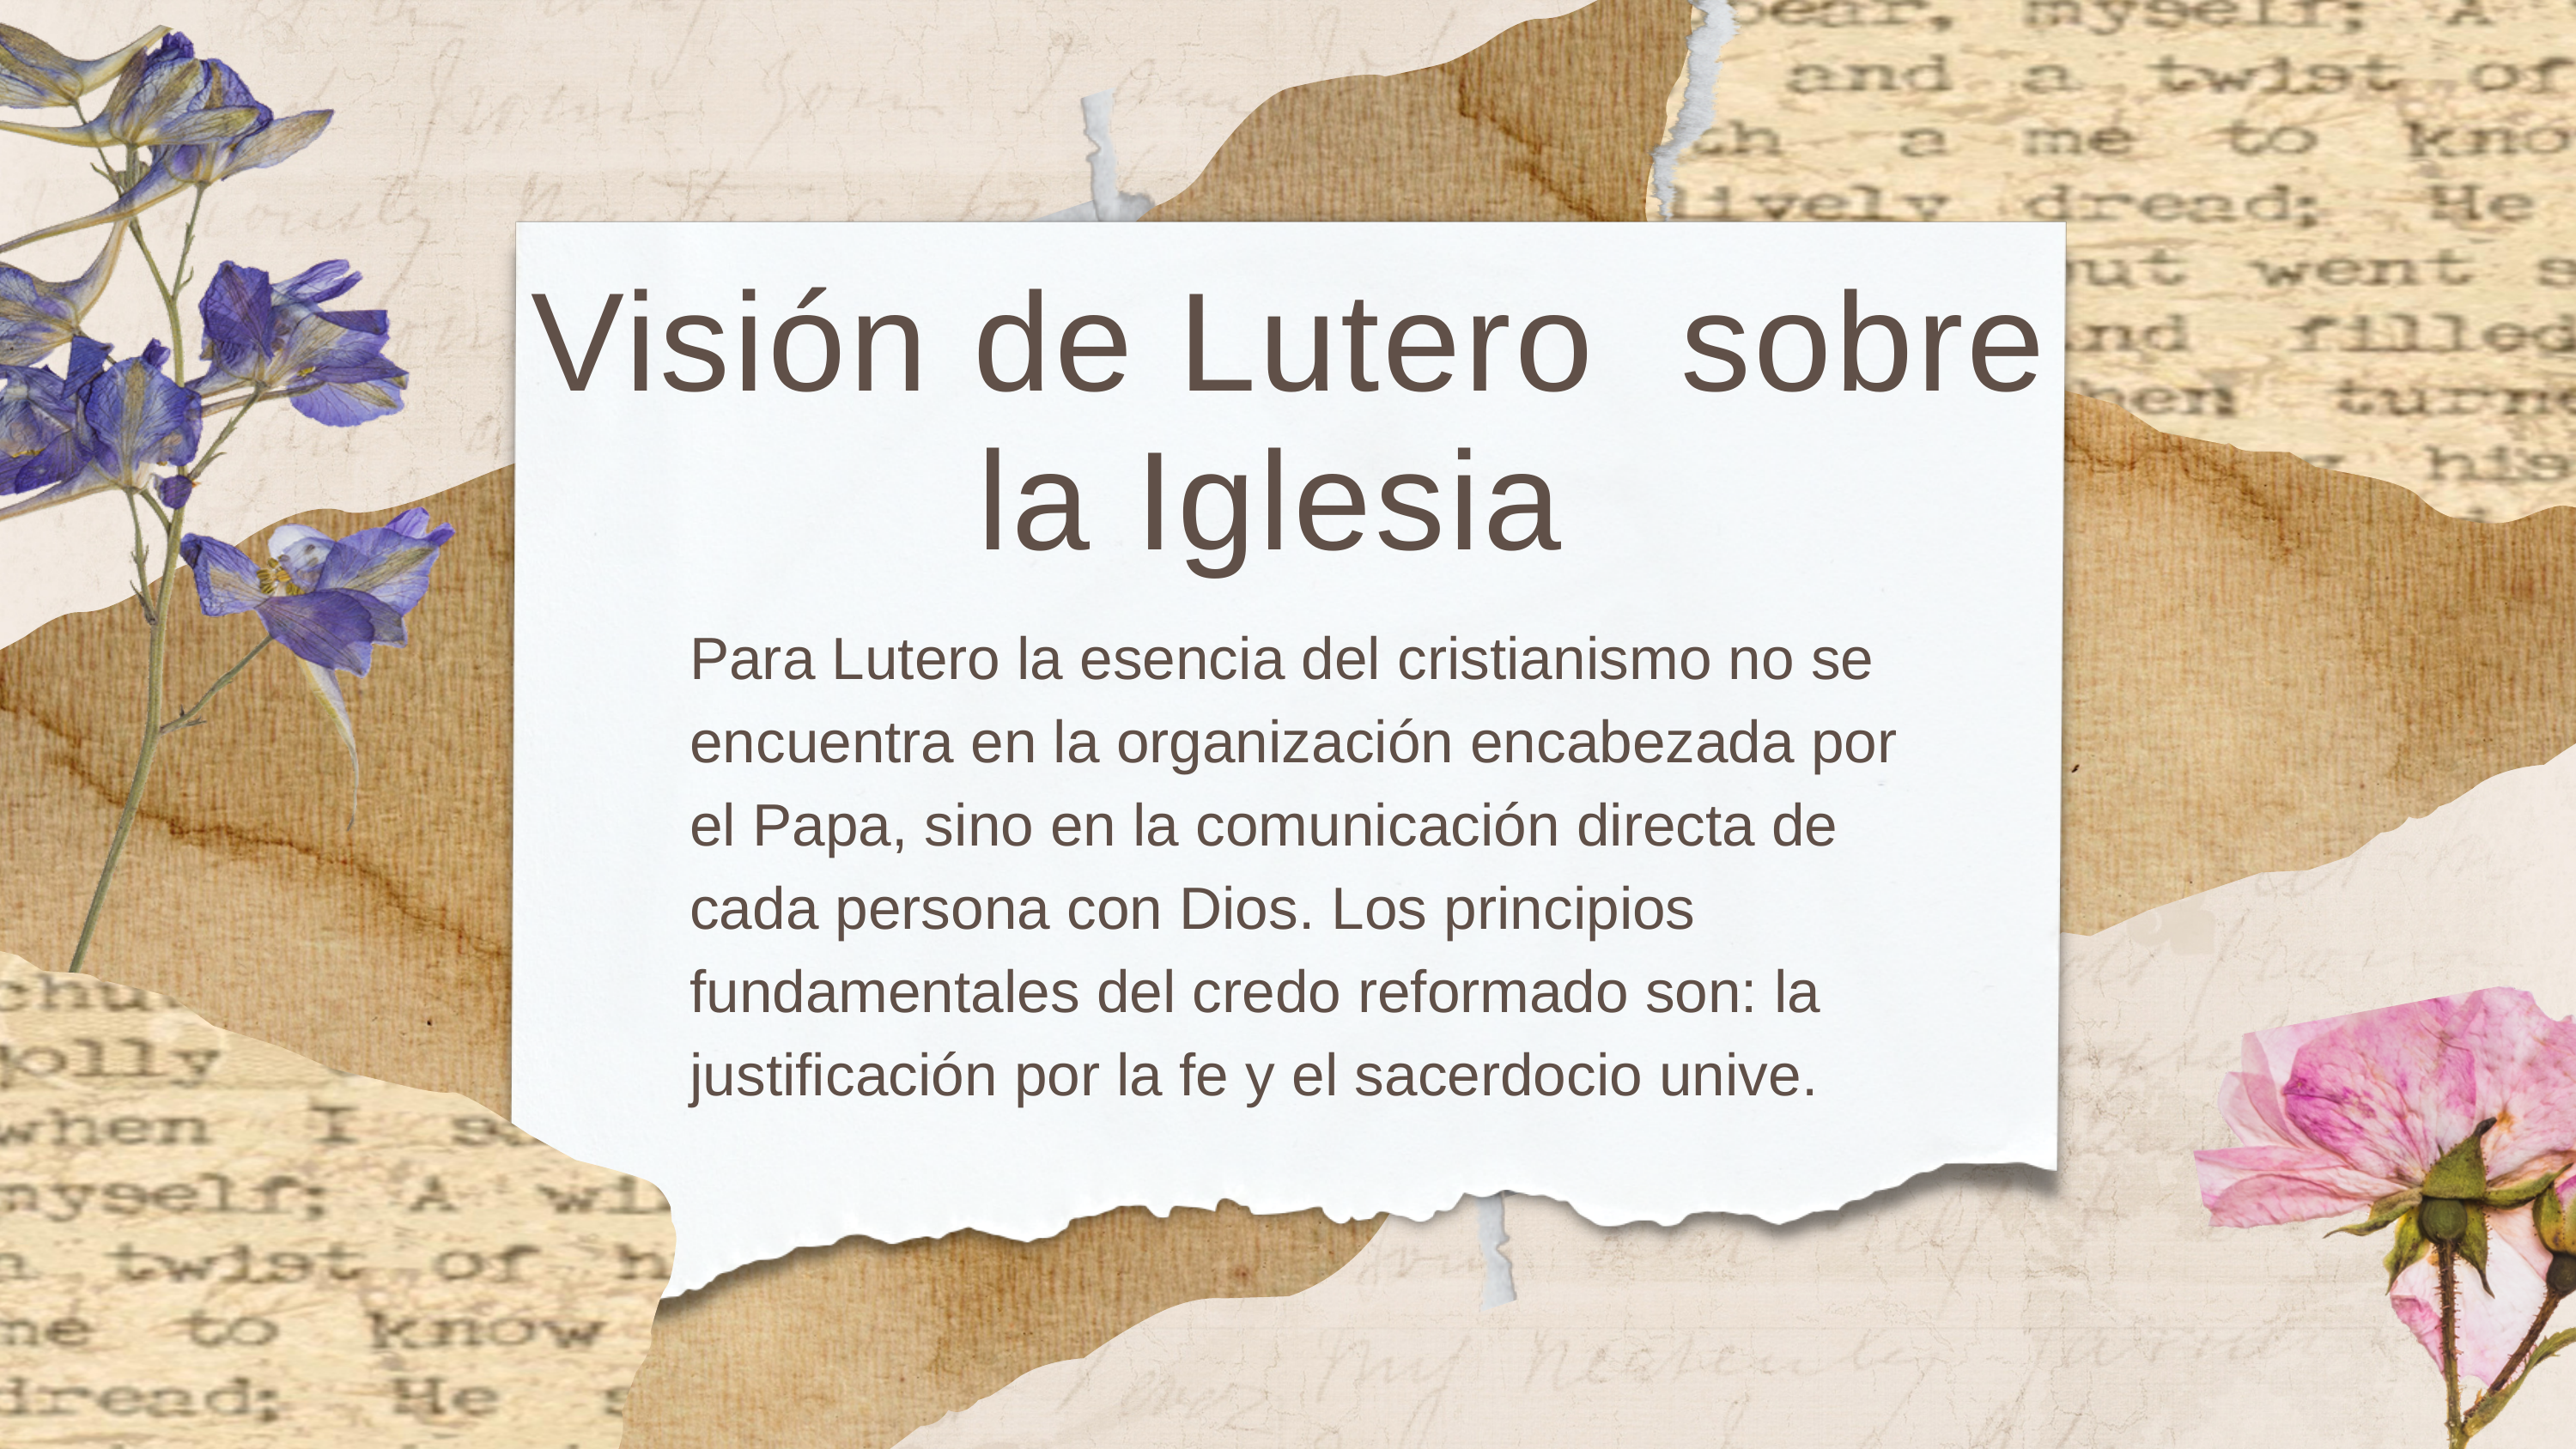

Visión de Lutero  sobre la Iglesia

Para Lutero la esencia del cristianismo no se encuentra en la organización encabezada por el Papa, sino en la comunicación directa de cada persona con Dios. Los principios fundamentales del credo reformado son: la justificación por la fe y el sacerdocio unive.